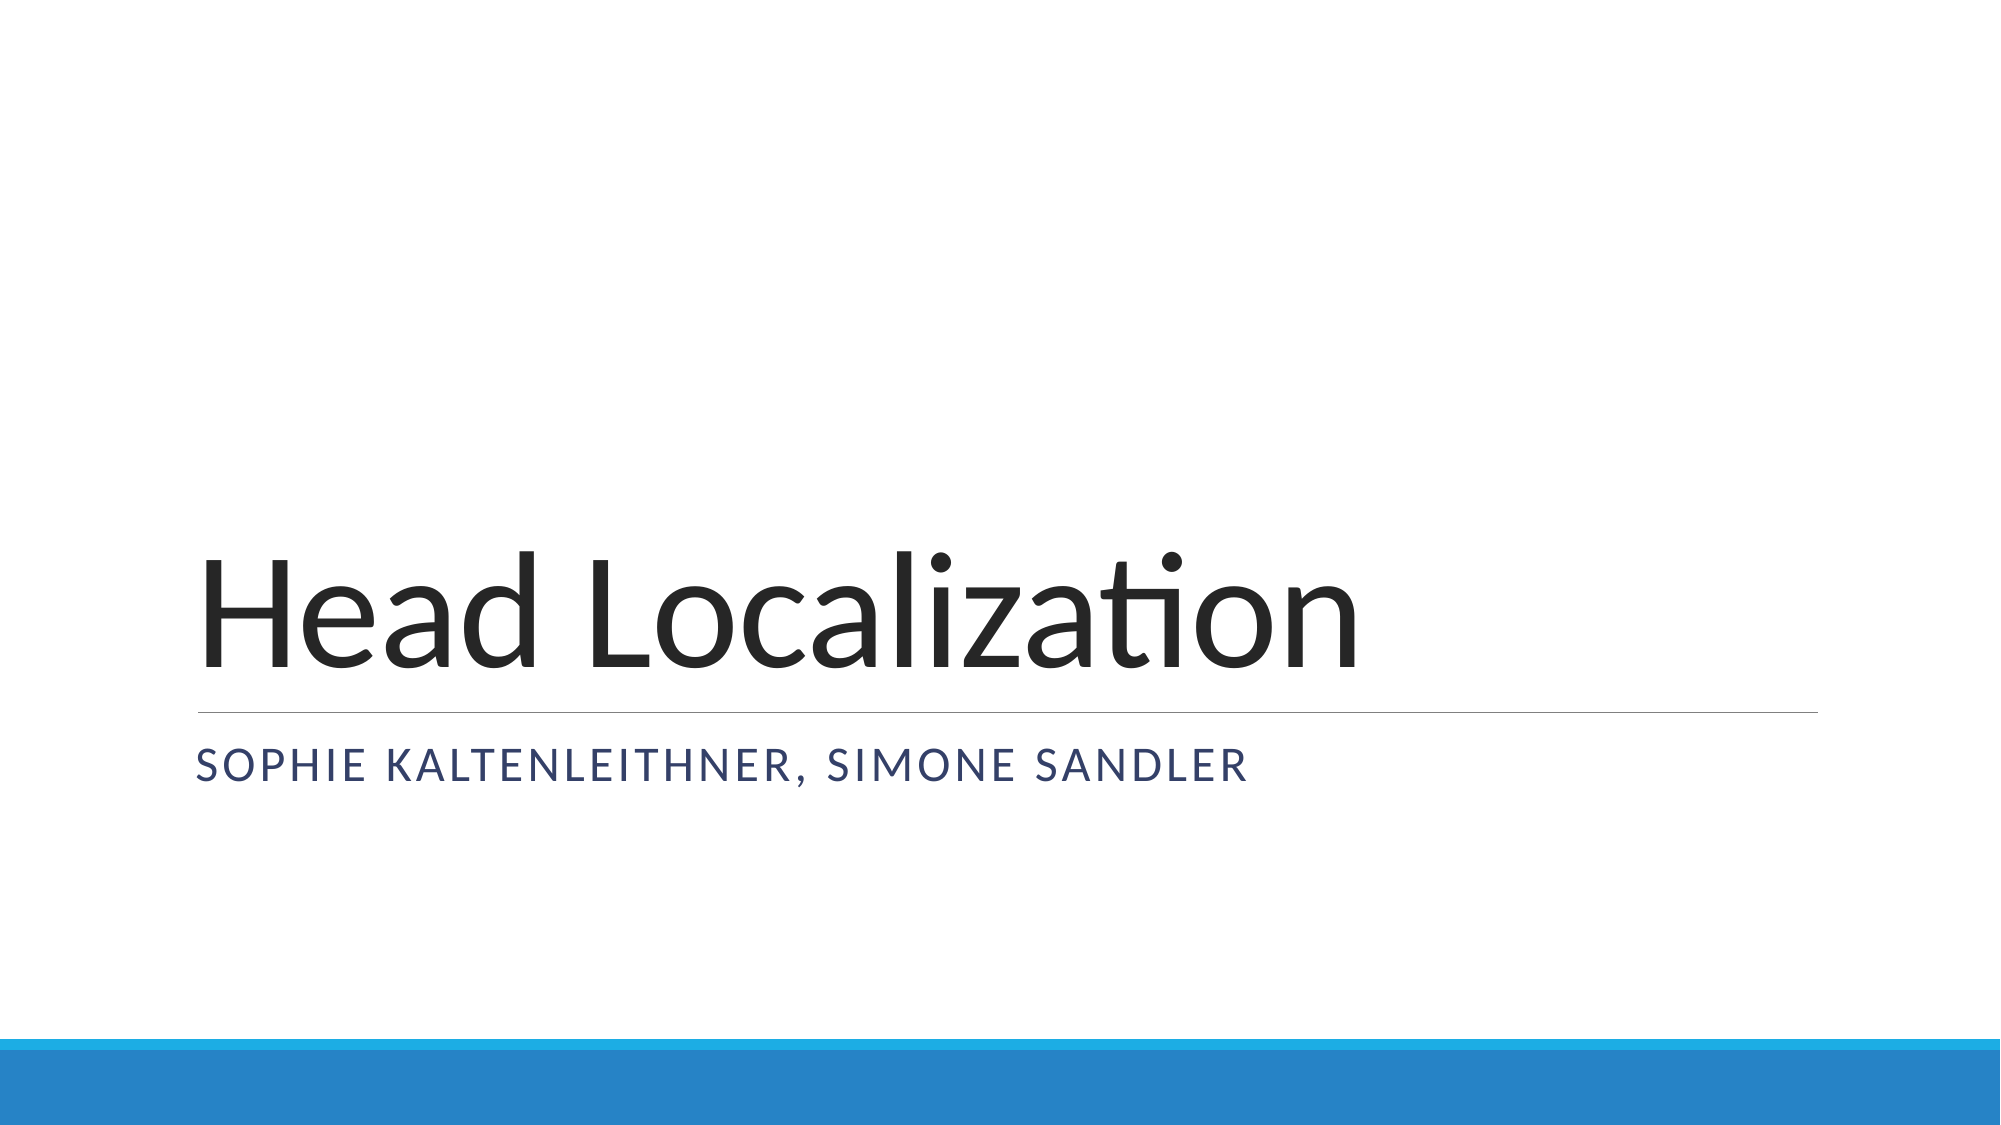

# Head Localization
Sophie Kaltenleithner, Simone Sandler